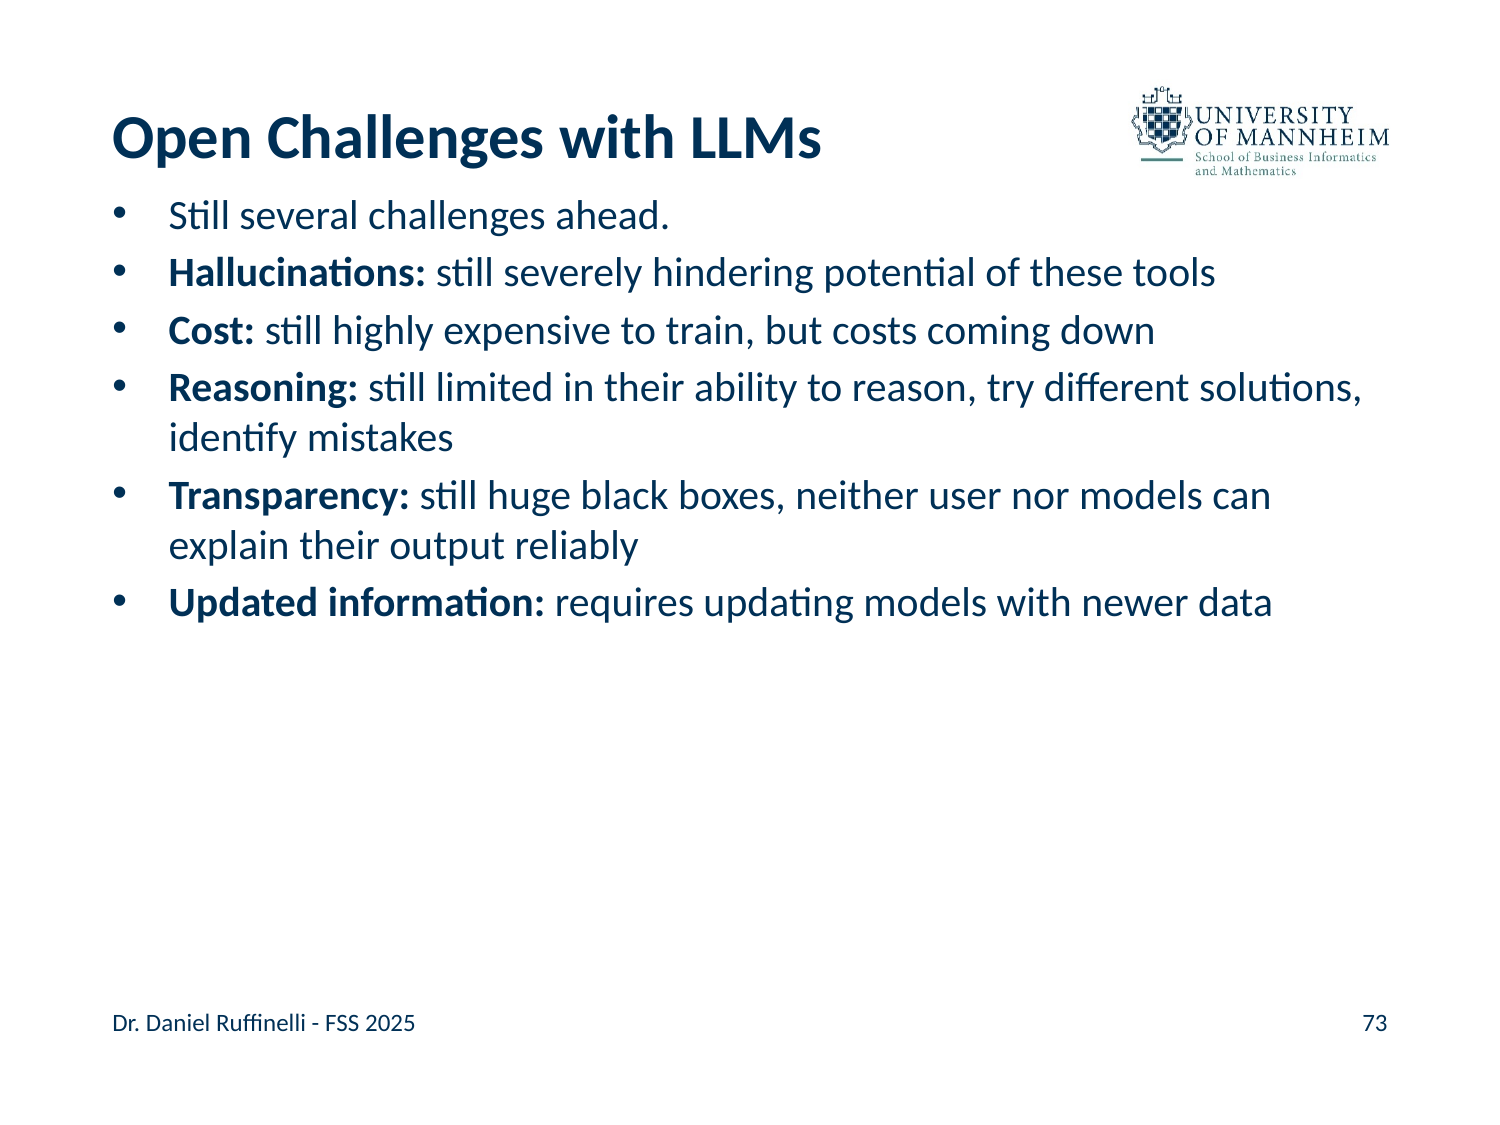

# Open Challenges with LLMs
Still several challenges ahead.
Hallucinations: still severely hindering potential of these tools
Cost: still highly expensive to train, but costs coming down
Reasoning: still limited in their ability to reason, try different solutions, identify mistakes
Transparency: still huge black boxes, neither user nor models can explain their output reliably
Updated information: requires updating models with newer data
Dr. Daniel Ruffinelli - FSS 2025
73